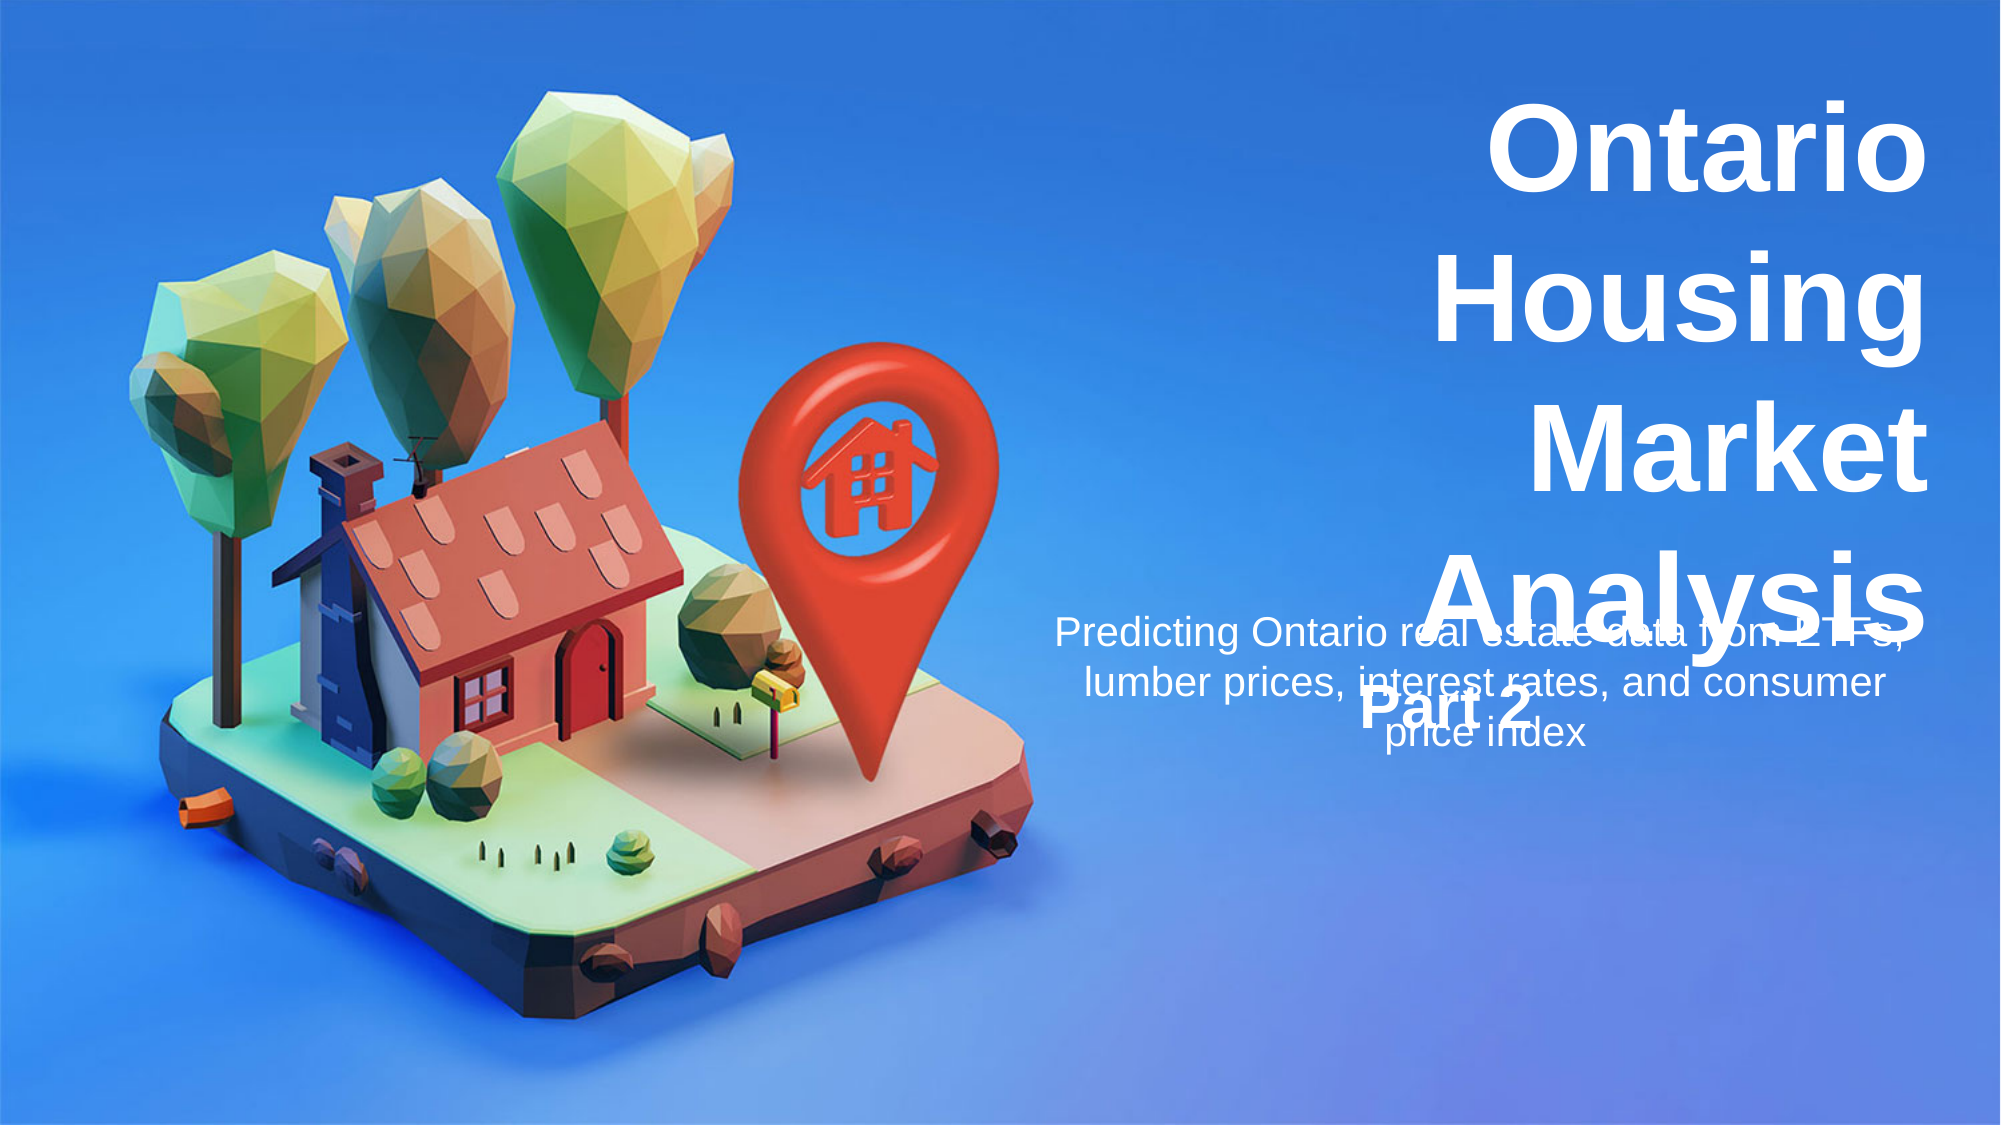

Ontario Housing
 Market Analysis
Part 2
Predicting Ontario real estate data from ETFs,
lumber prices, interest rates, and consumer price index